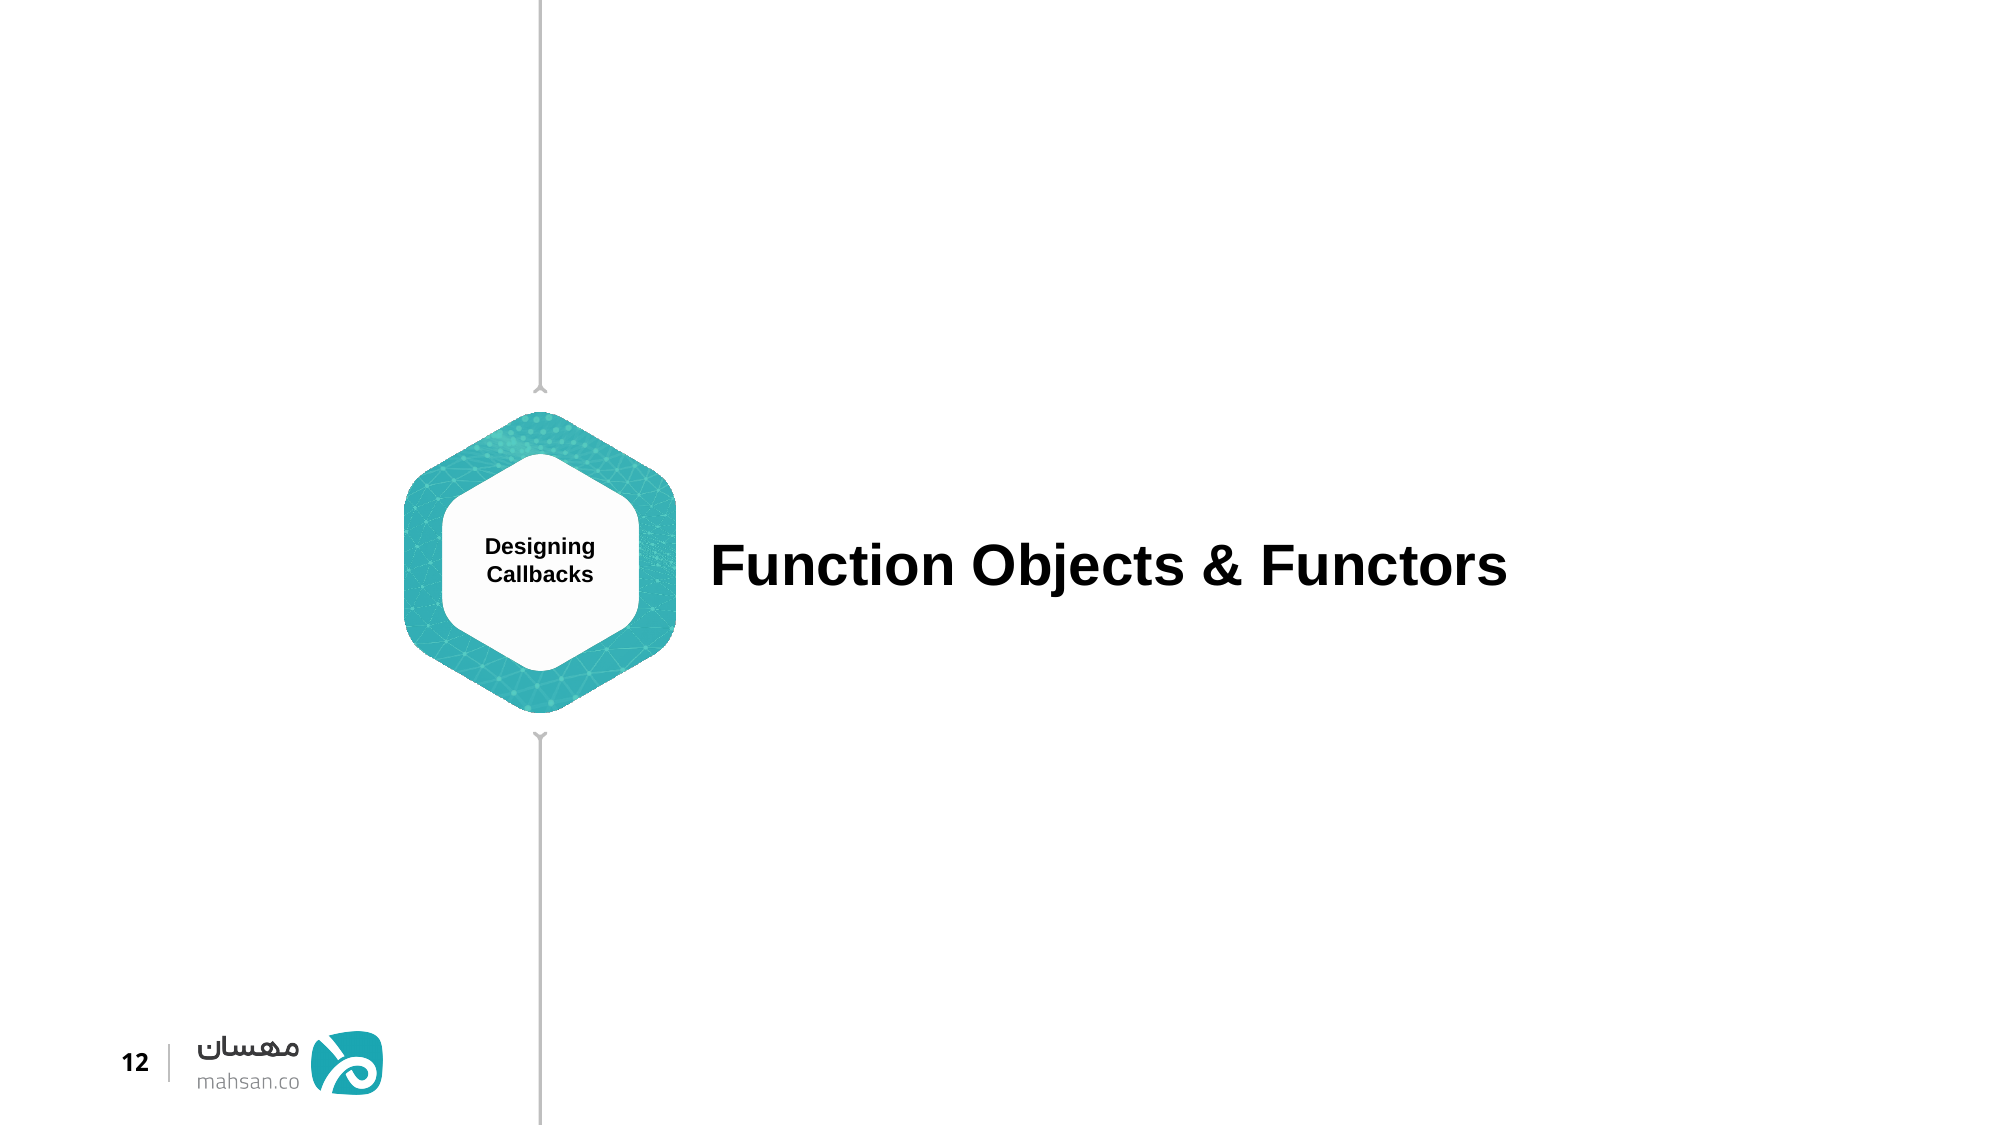

Designing Callbacks

Function Objects & Functors

12